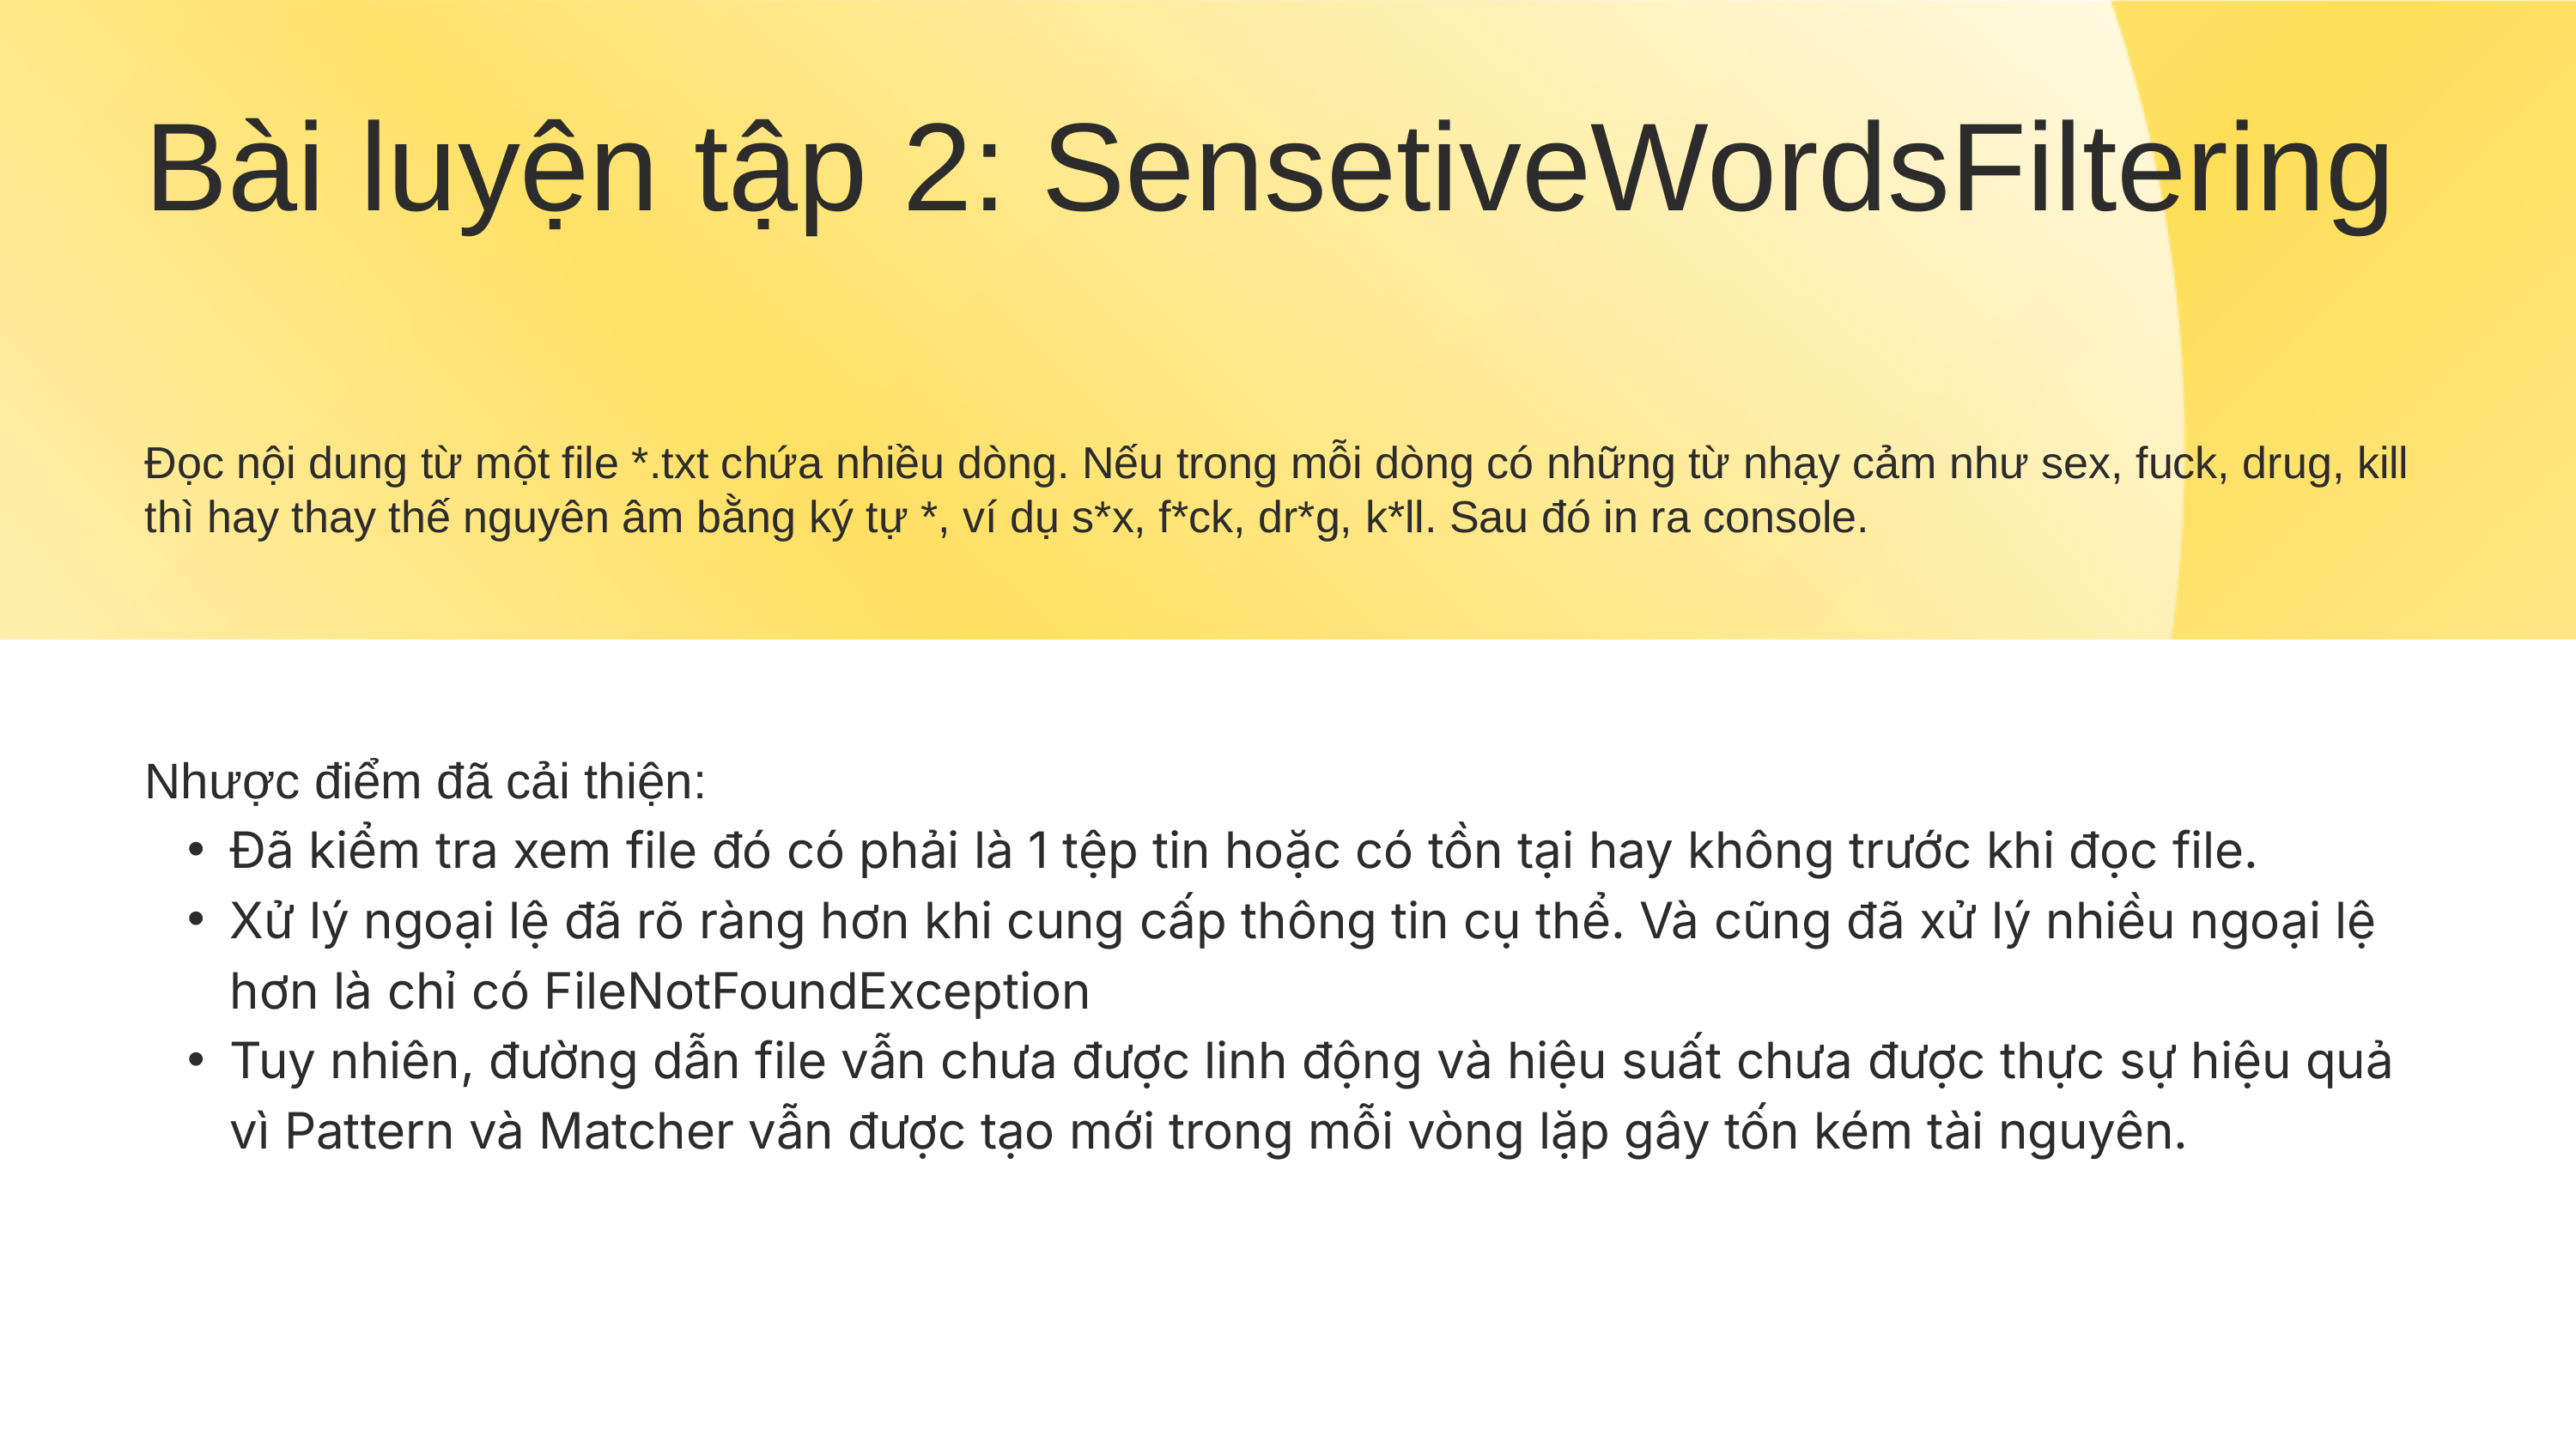

Bài luyện tập 2: SensetiveWordsFiltering
Đọc nội dung từ một file *.txt chứa nhiều dòng. Nếu trong mỗi dòng có những từ nhạy cảm như sex, fuck, drug, kill thì hay thay thế nguyên âm bằng ký tự *, ví dụ s*x, f*ck, dr*g, k*ll. Sau đó in ra console.

Nhược điểm đã cải thiện:
Đã kiểm tra xem file đó có phải là 1 tệp tin hoặc có tồn tại hay không trước khi đọc file.
Xử lý ngoại lệ đã rõ ràng hơn khi cung cấp thông tin cụ thể. Và cũng đã xử lý nhiều ngoại lệ hơn là chỉ có FileNotFoundException
Tuy nhiên, đường dẫn file vẫn chưa được linh động và hiệu suất chưa được thực sự hiệu quả vì Pattern và Matcher vẫn được tạo mới trong mỗi vòng lặp gây tốn kém tài nguyên.